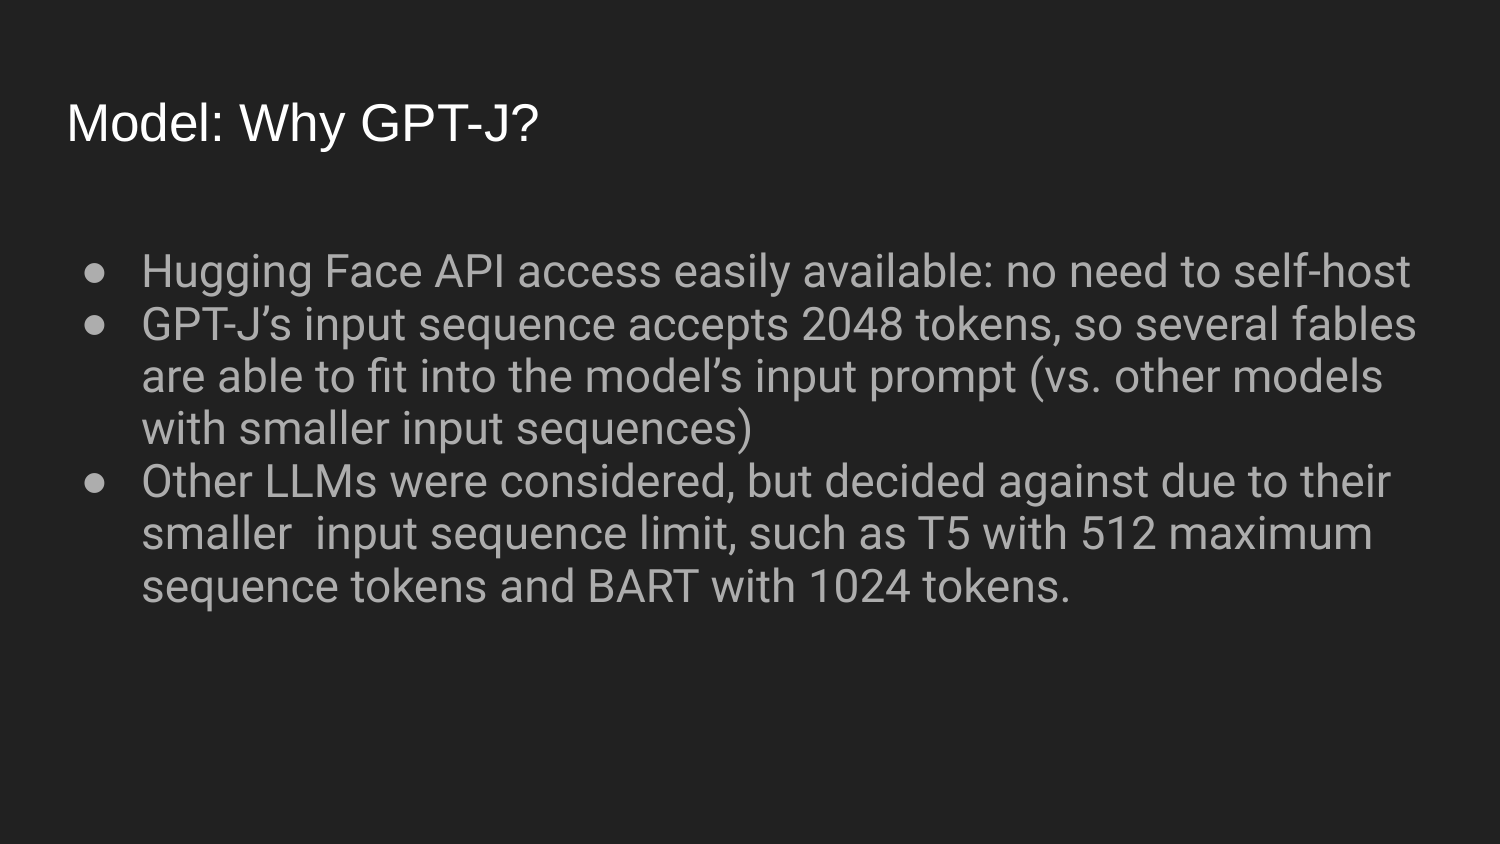

# Model: Why GPT-J?
Hugging Face API access easily available: no need to self-host
GPT-J’s input sequence accepts 2048 tokens, so several fables are able to fit into the model’s input prompt (vs. other models with smaller input sequences)
Other LLMs were considered, but decided against due to their smaller  input sequence limit, such as T5 with 512 maximum sequence tokens and BART with 1024 tokens.